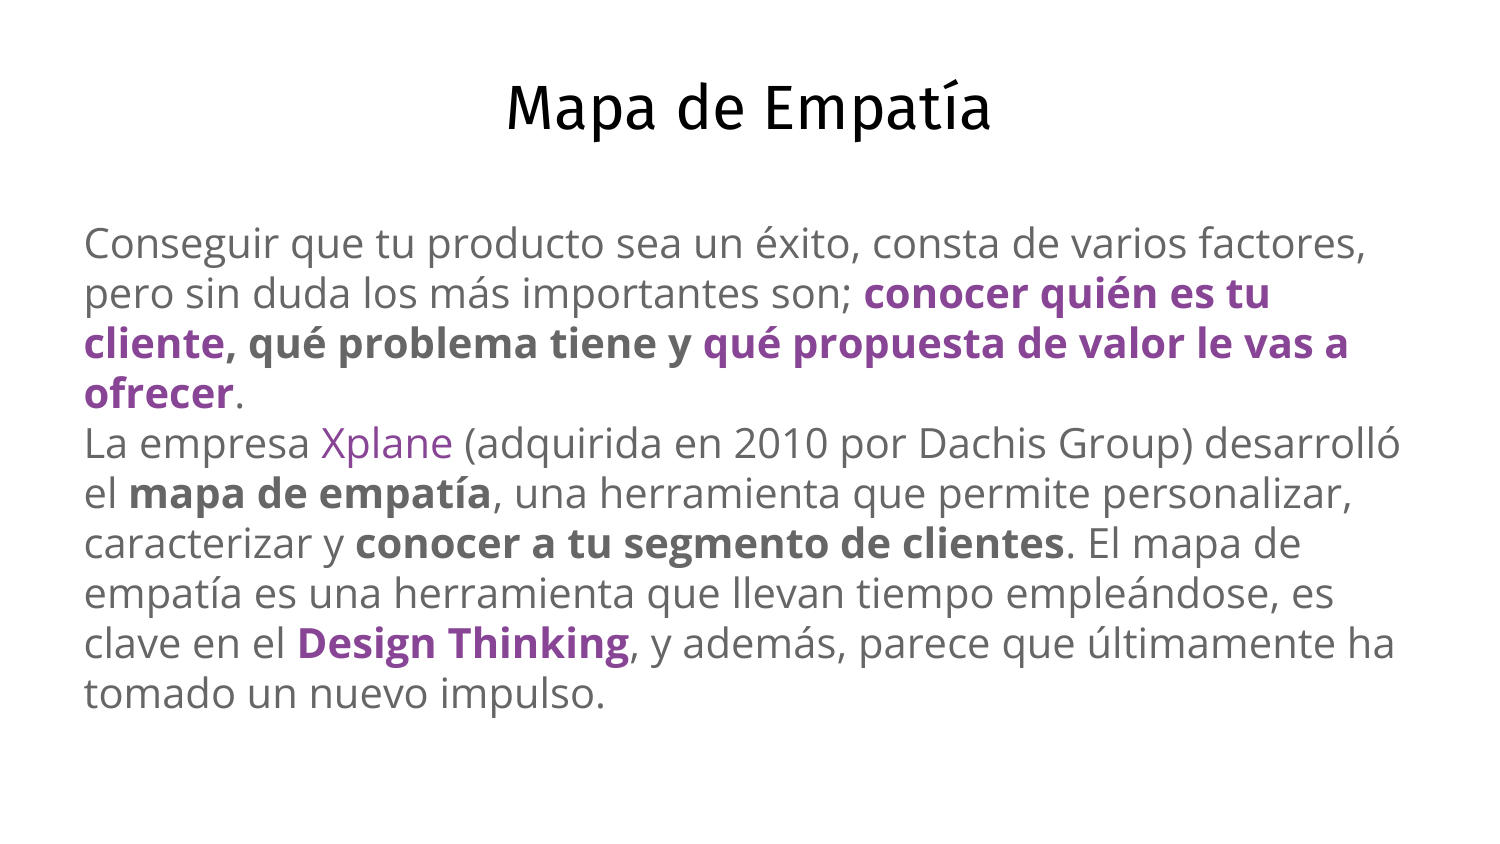

# Mapa de Empatía
Conseguir que tu producto sea un éxito, consta de varios factores, pero sin duda los más importantes son; conocer quién es tu cliente, qué problema tiene y qué propuesta de valor le vas a ofrecer.
La empresa Xplane (adquirida en 2010 por Dachis Group) desarrolló el mapa de empatía, una herramienta que permite personalizar, caracterizar y conocer a tu segmento de clientes. El mapa de empatía es una herramienta que llevan tiempo empleándose, es clave en el Design Thinking, y además, parece que últimamente ha tomado un nuevo impulso.